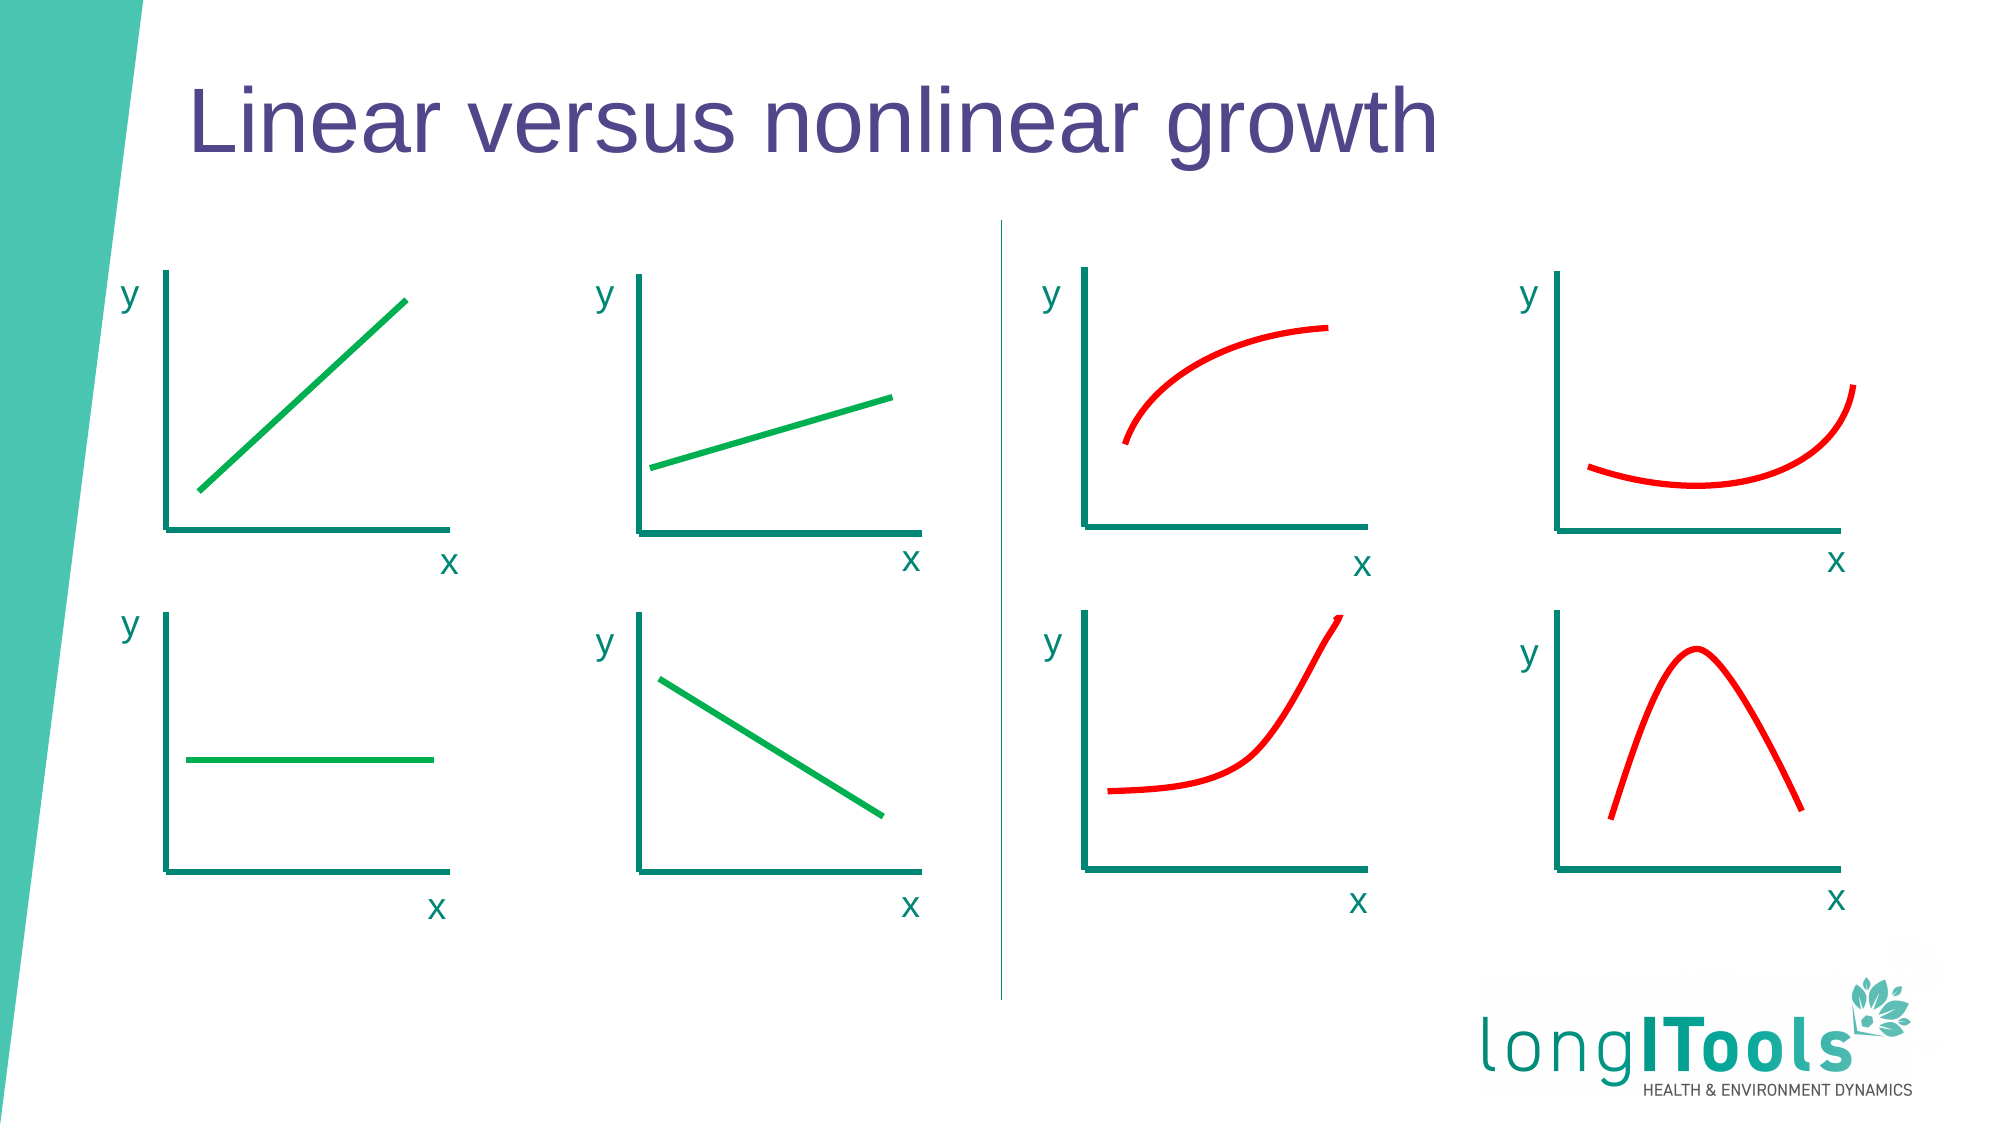

# Linear versus nonlinear growth

y
y
y
y

x
x
x
x
y
y
y

y

x
x
x
x